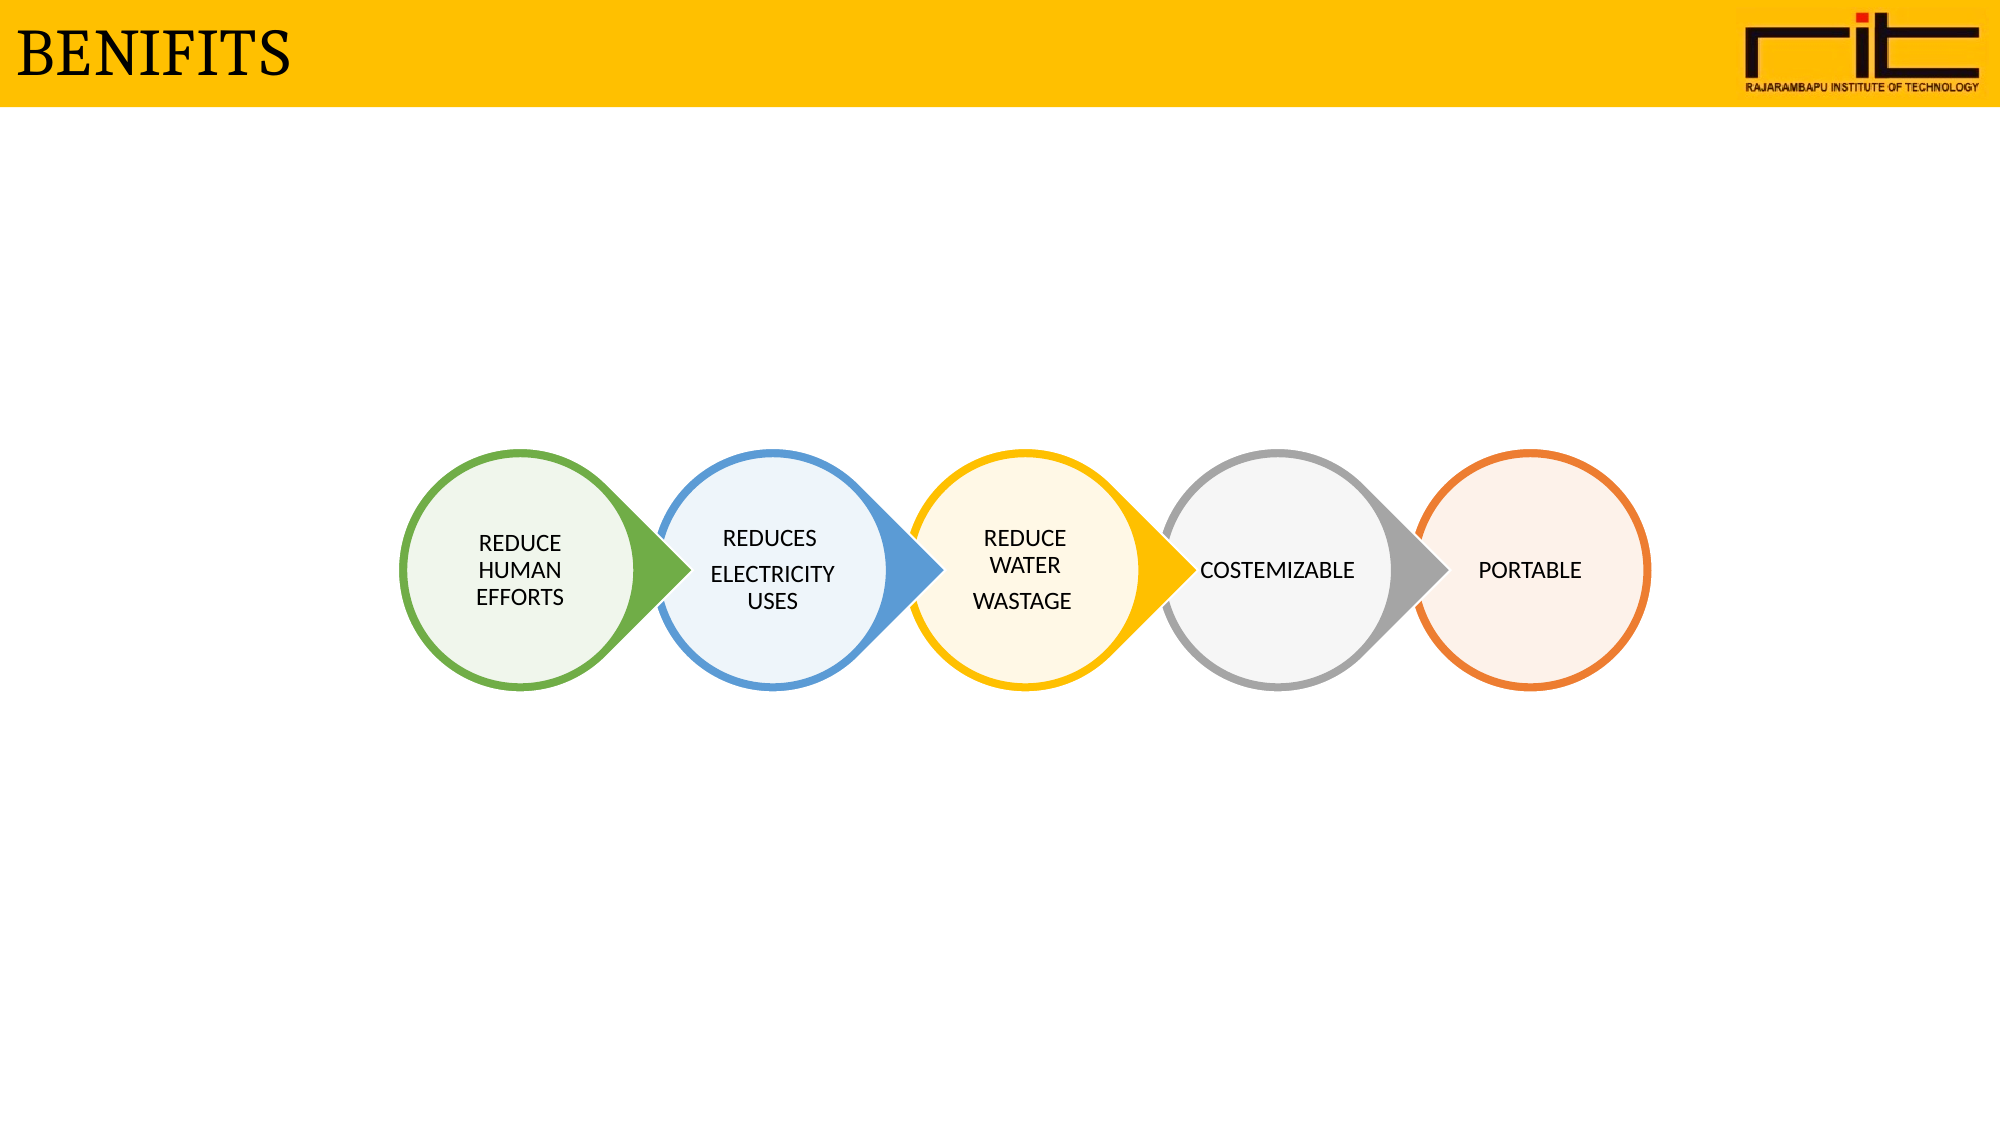

# BENIFITS
PORTABLE
COSTEMIZABLE
REDUCE WATER
WASTAGE
REDUCES
ELECTRICITY USES
REDUCE HUMAN EFFORTS